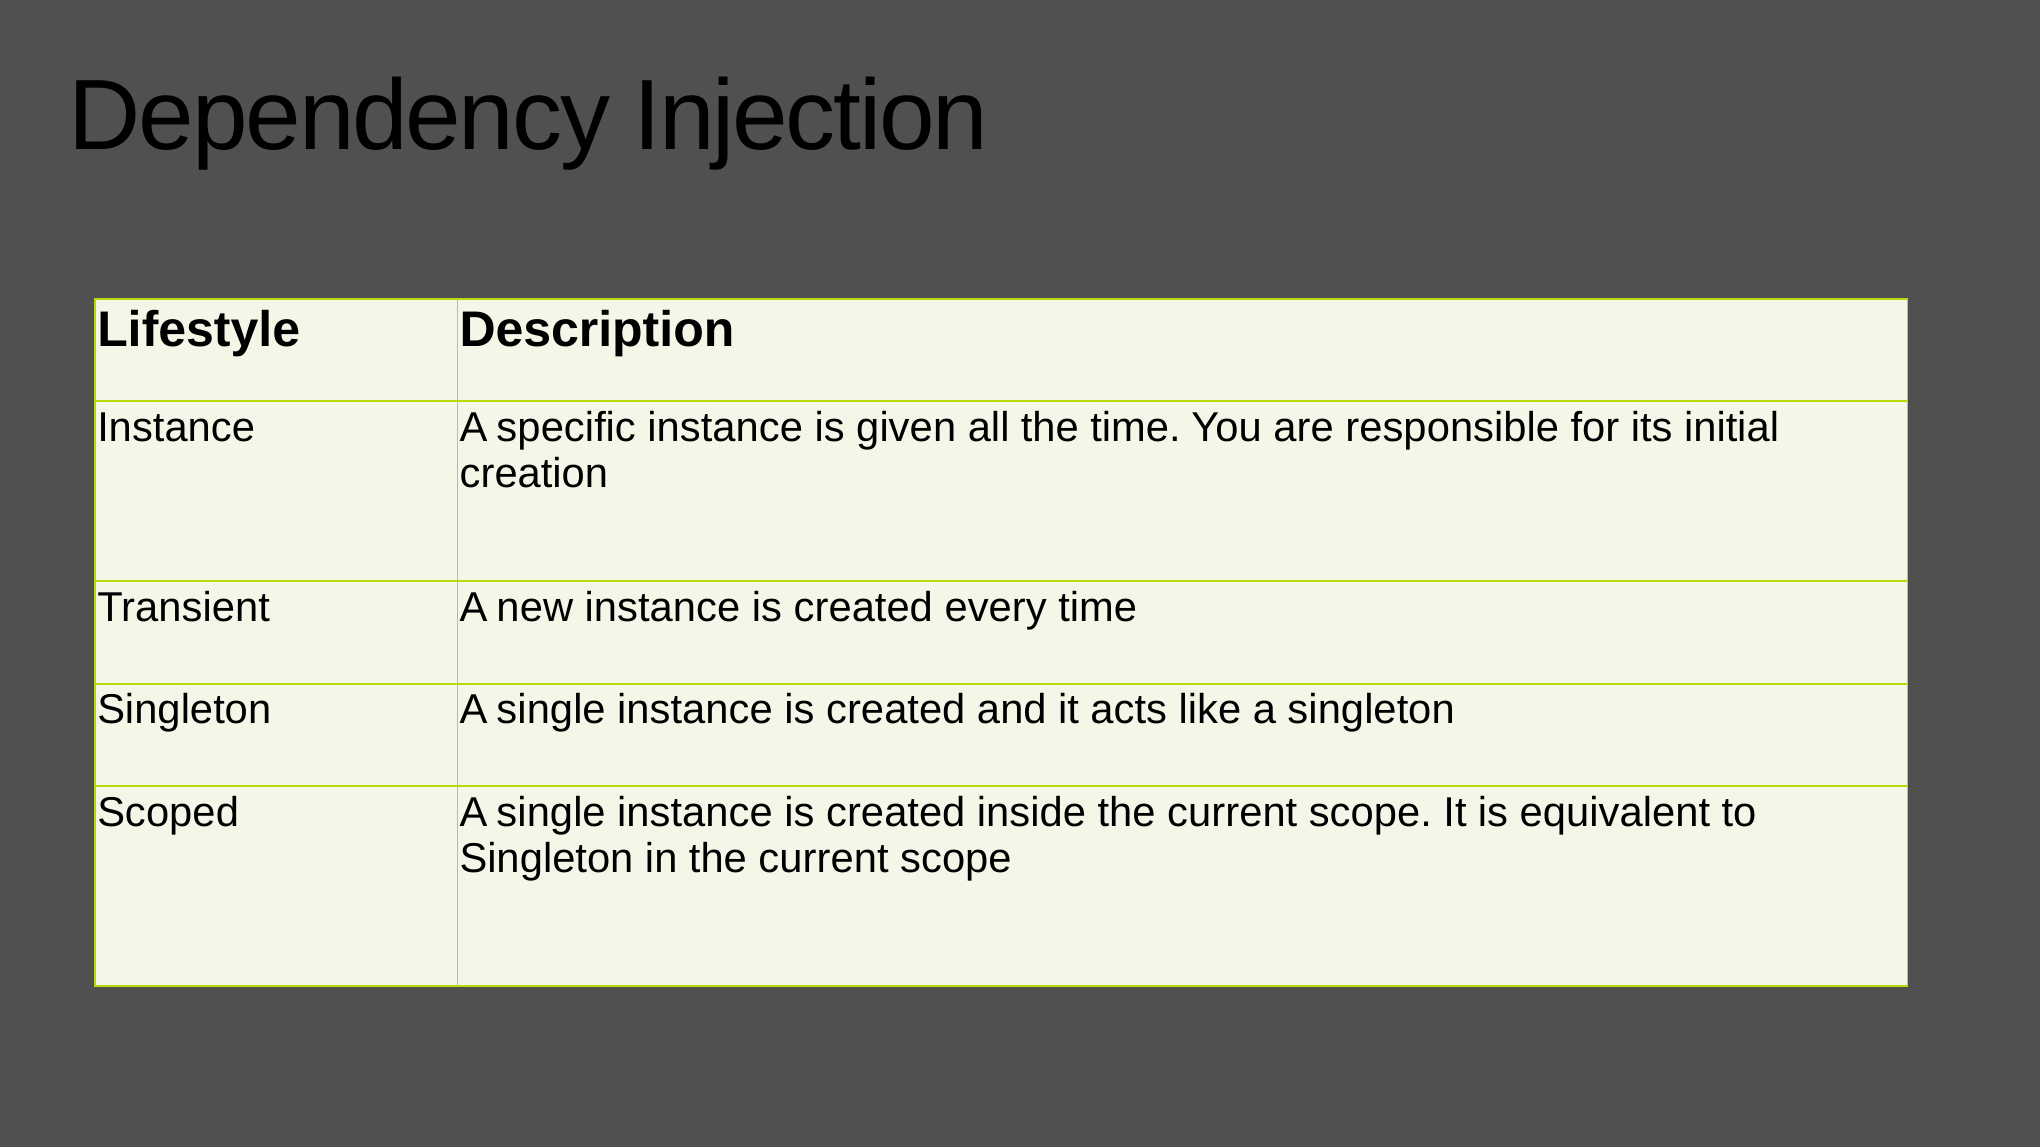

# Dependency Injection
| Lifestyle | Description |
| --- | --- |
| Instance | A specific instance is given all the time. You are responsible for its initial creation |
| Transient | A new instance is created every time |
| Singleton | A single instance is created and it acts like a singleton |
| Scoped | A single instance is created inside the current scope. It is equivalent to Singleton in the current scope |